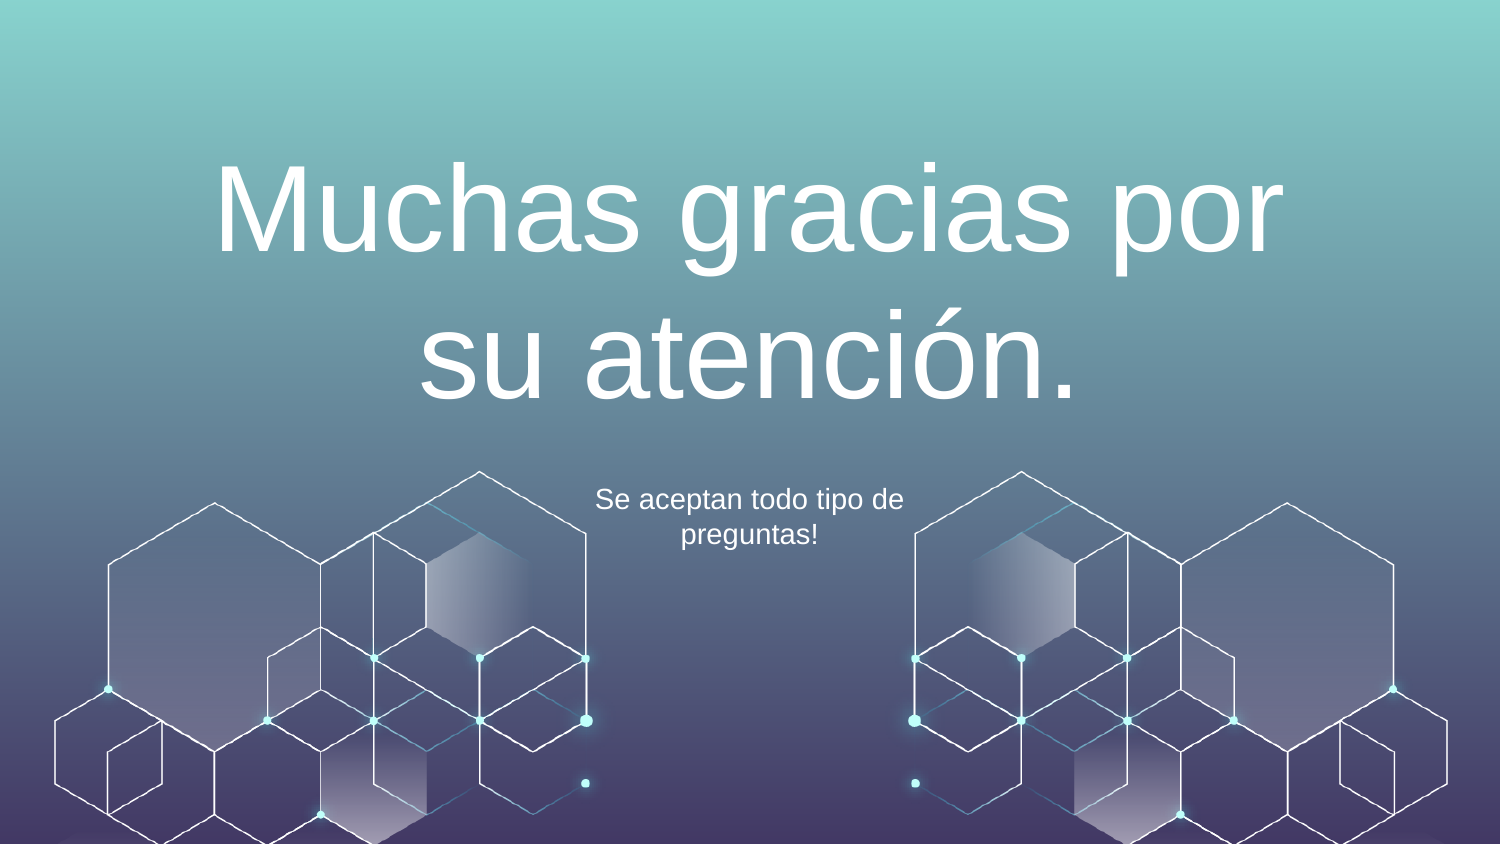

# Muchas gracias por su atención.
Se aceptan todo tipo de preguntas!